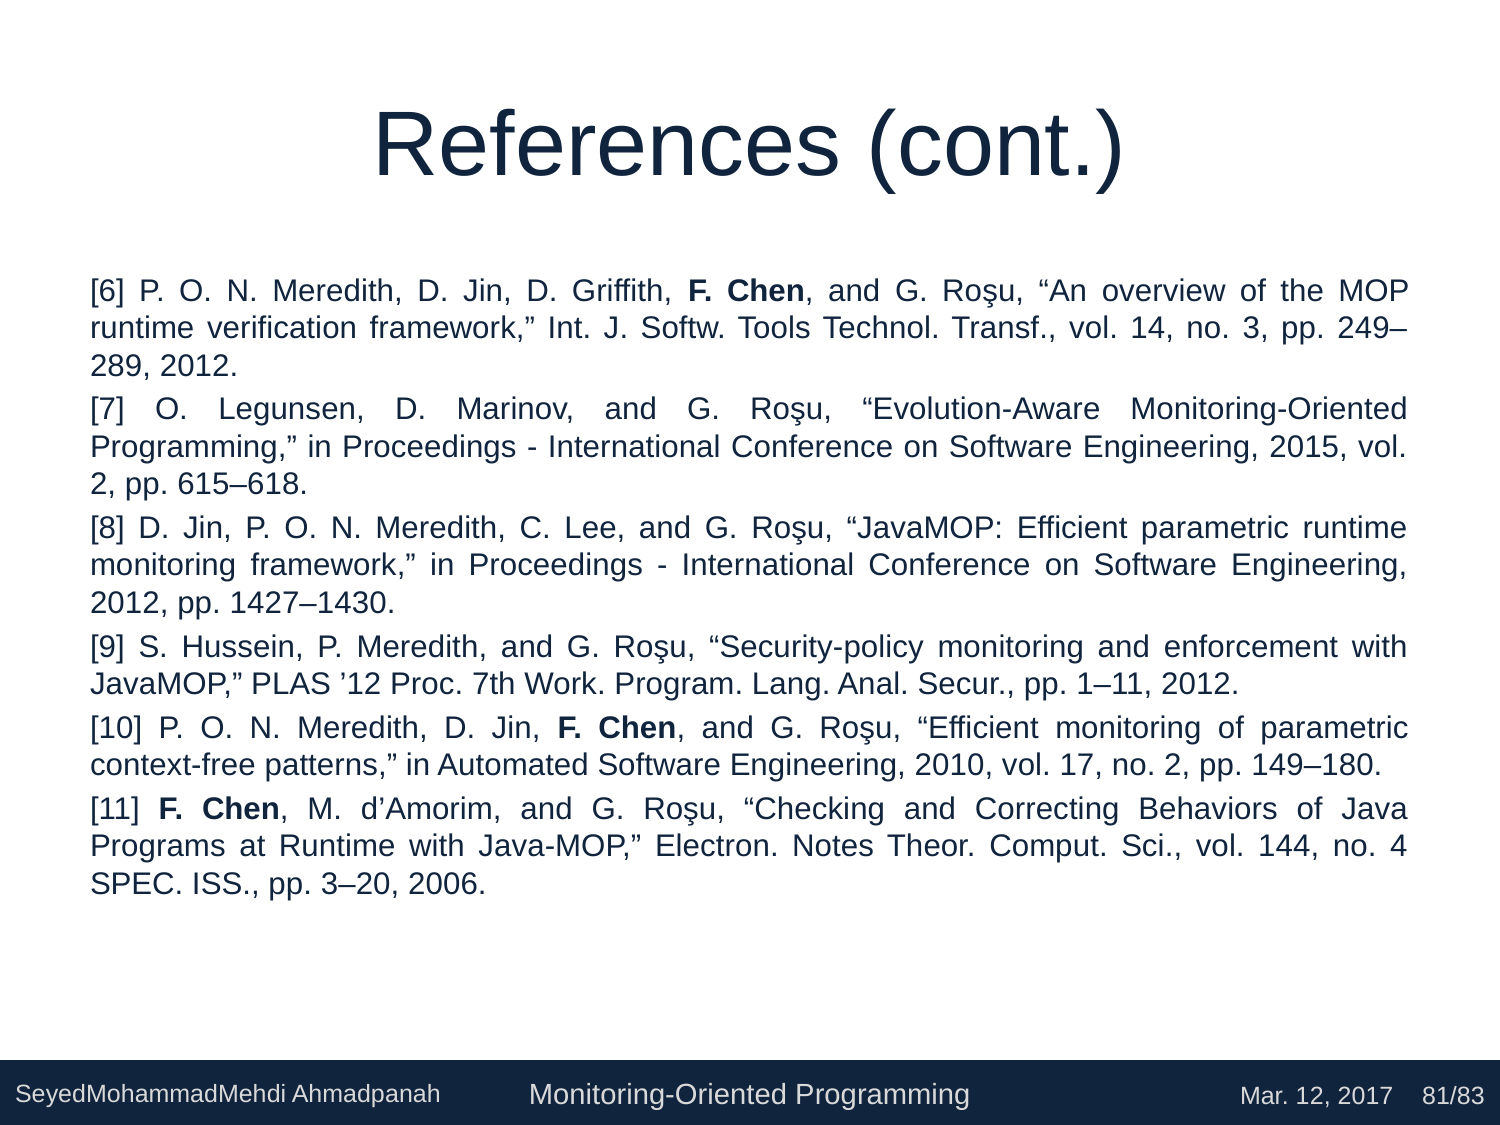

# References (cont.)
[6] P. O. N. Meredith, D. Jin, D. Griffith, F. Chen, and G. Roşu, “An overview of the MOP runtime verification framework,” Int. J. Softw. Tools Technol. Transf., vol. 14, no. 3, pp. 249–289, 2012.
[7] O. Legunsen, D. Marinov, and G. Roşu, “Evolution-Aware Monitoring-Oriented Programming,” in Proceedings - International Conference on Software Engineering, 2015, vol. 2, pp. 615–618.
[8] D. Jin, P. O. N. Meredith, C. Lee, and G. Roşu, “JavaMOP: Efficient parametric runtime monitoring framework,” in Proceedings - International Conference on Software Engineering, 2012, pp. 1427–1430.
[9] S. Hussein, P. Meredith, and G. Roşu, “Security-policy monitoring and enforcement with JavaMOP,” PLAS ’12 Proc. 7th Work. Program. Lang. Anal. Secur., pp. 1–11, 2012.
[10] P. O. N. Meredith, D. Jin, F. Chen, and G. Roşu, “Efficient monitoring of parametric context-free patterns,” in Automated Software Engineering, 2010, vol. 17, no. 2, pp. 149–180.
[11] F. Chen, M. d’Amorim, and G. Roşu, “Checking and Correcting Behaviors of Java Programs at Runtime with Java-MOP,” Electron. Notes Theor. Comput. Sci., vol. 144, no. 4 SPEC. ISS., pp. 3–20, 2006.